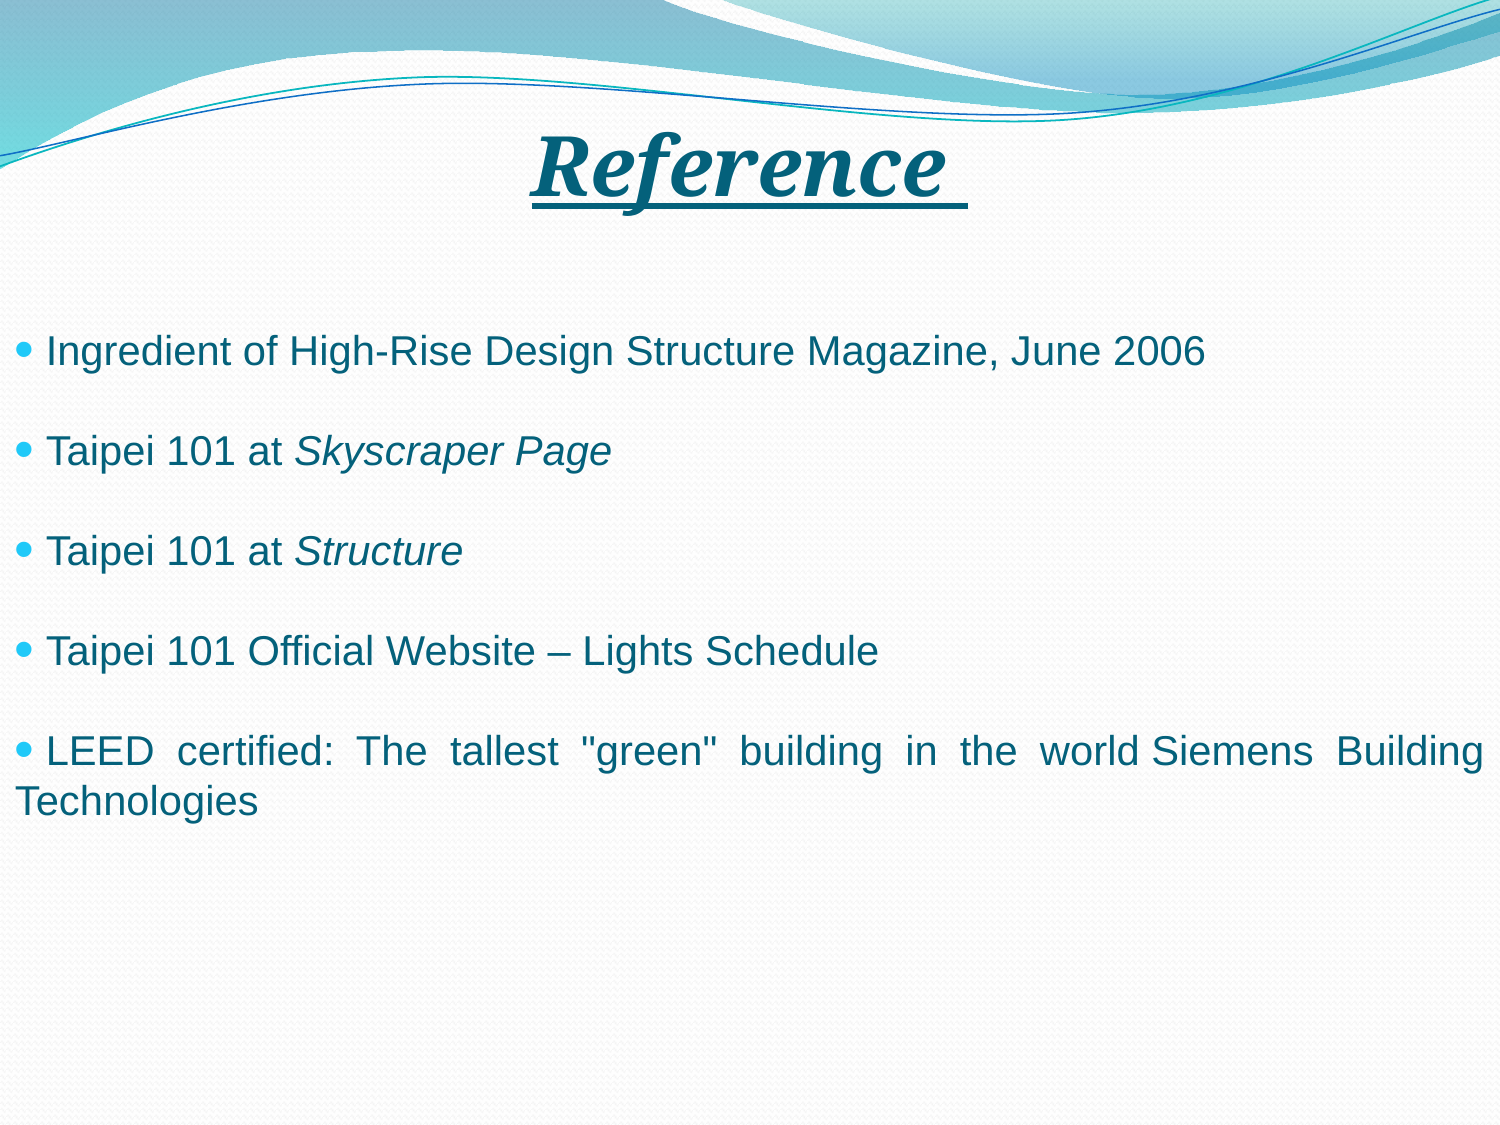

Reference
 Ingredient of High-Rise Design Structure Magazine, June 2006

 Taipei 101 at Skyscraper Page

 Taipei 101 at Structure

 Taipei 101 Official Website – Lights Schedule

 LEED certified: The tallest "green" building in the world Siemens Building Technologies